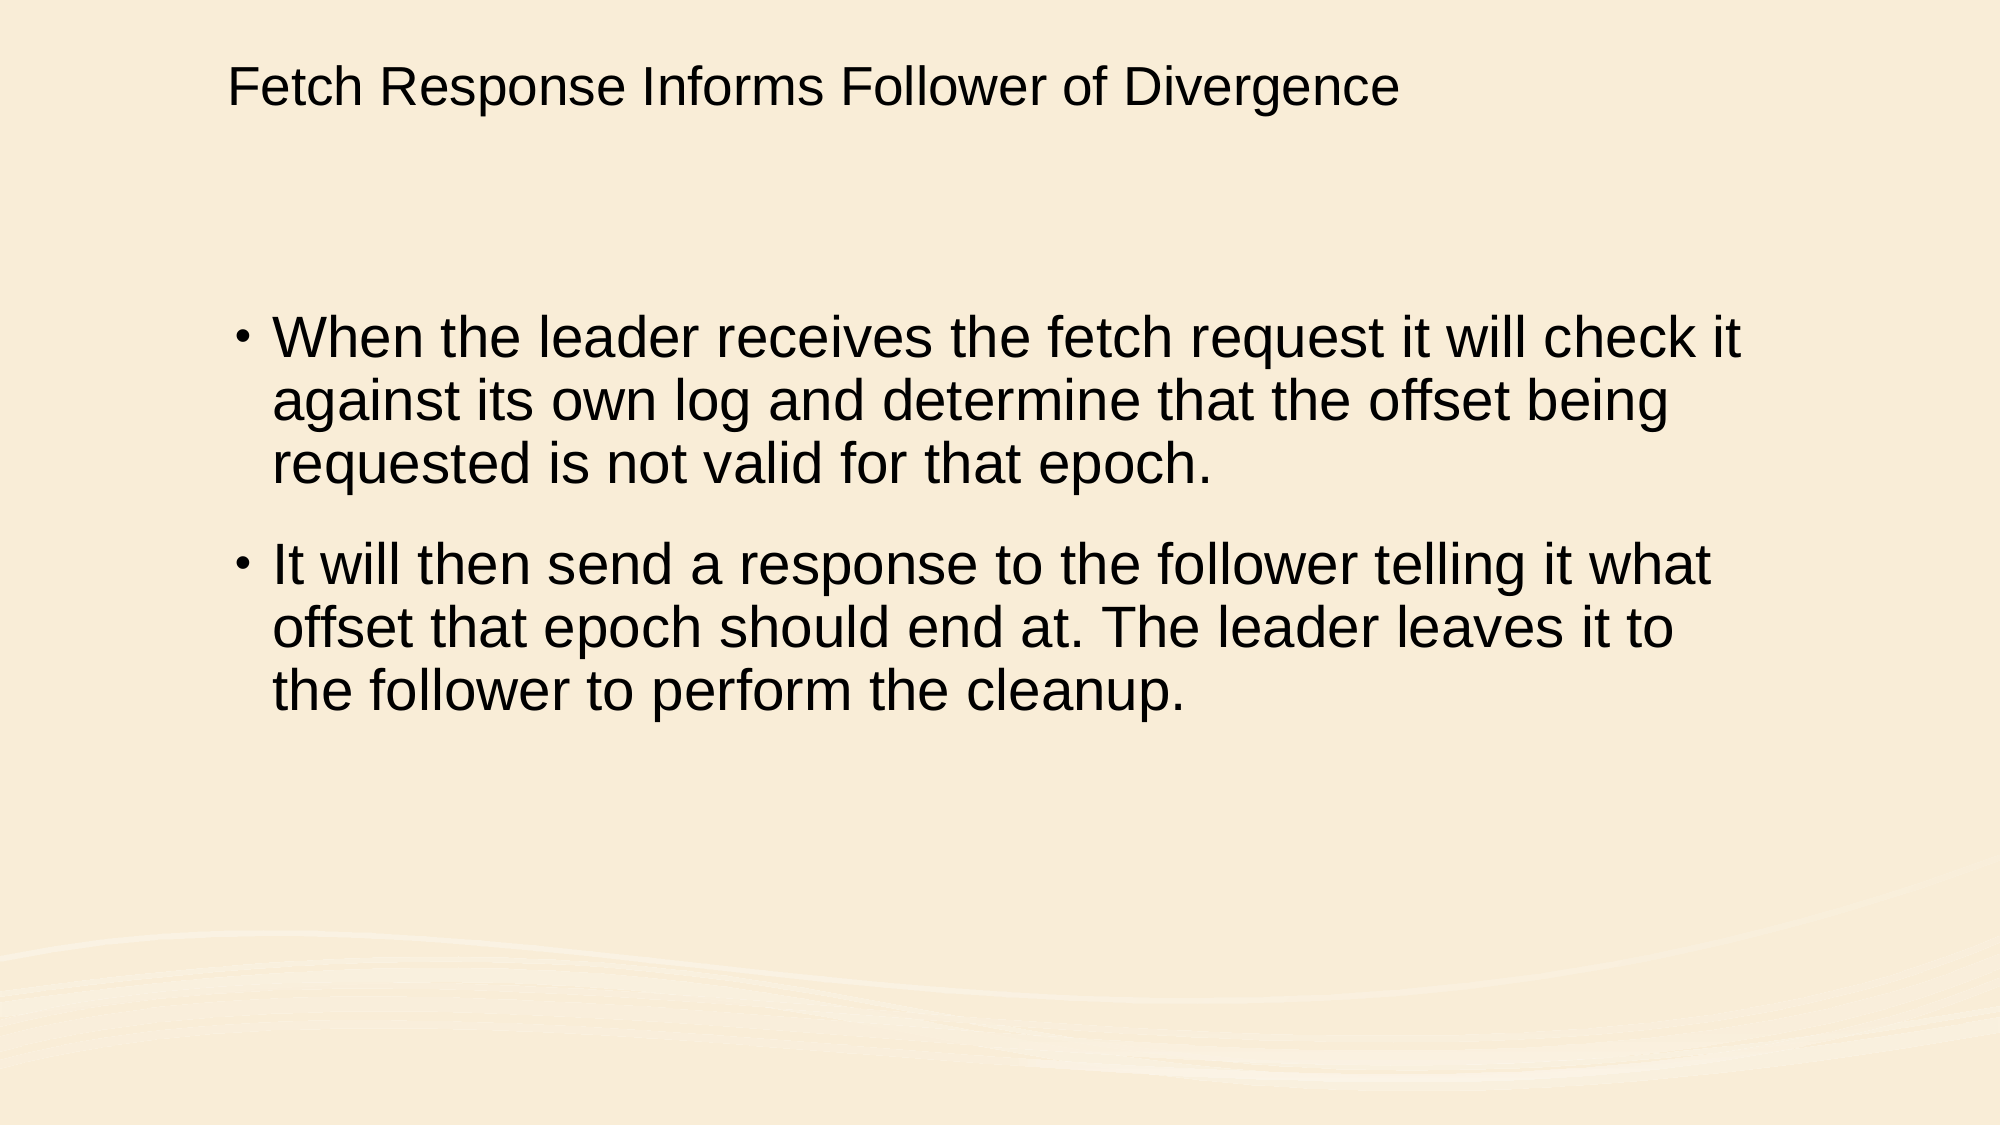

# Fetch Response Informs Follower of Divergence
When the leader receives the fetch request it will check it against its own log and determine that the offset being requested is not valid for that epoch.
It will then send a response to the follower telling it what offset that epoch should end at. The leader leaves it to the follower to perform the cleanup.